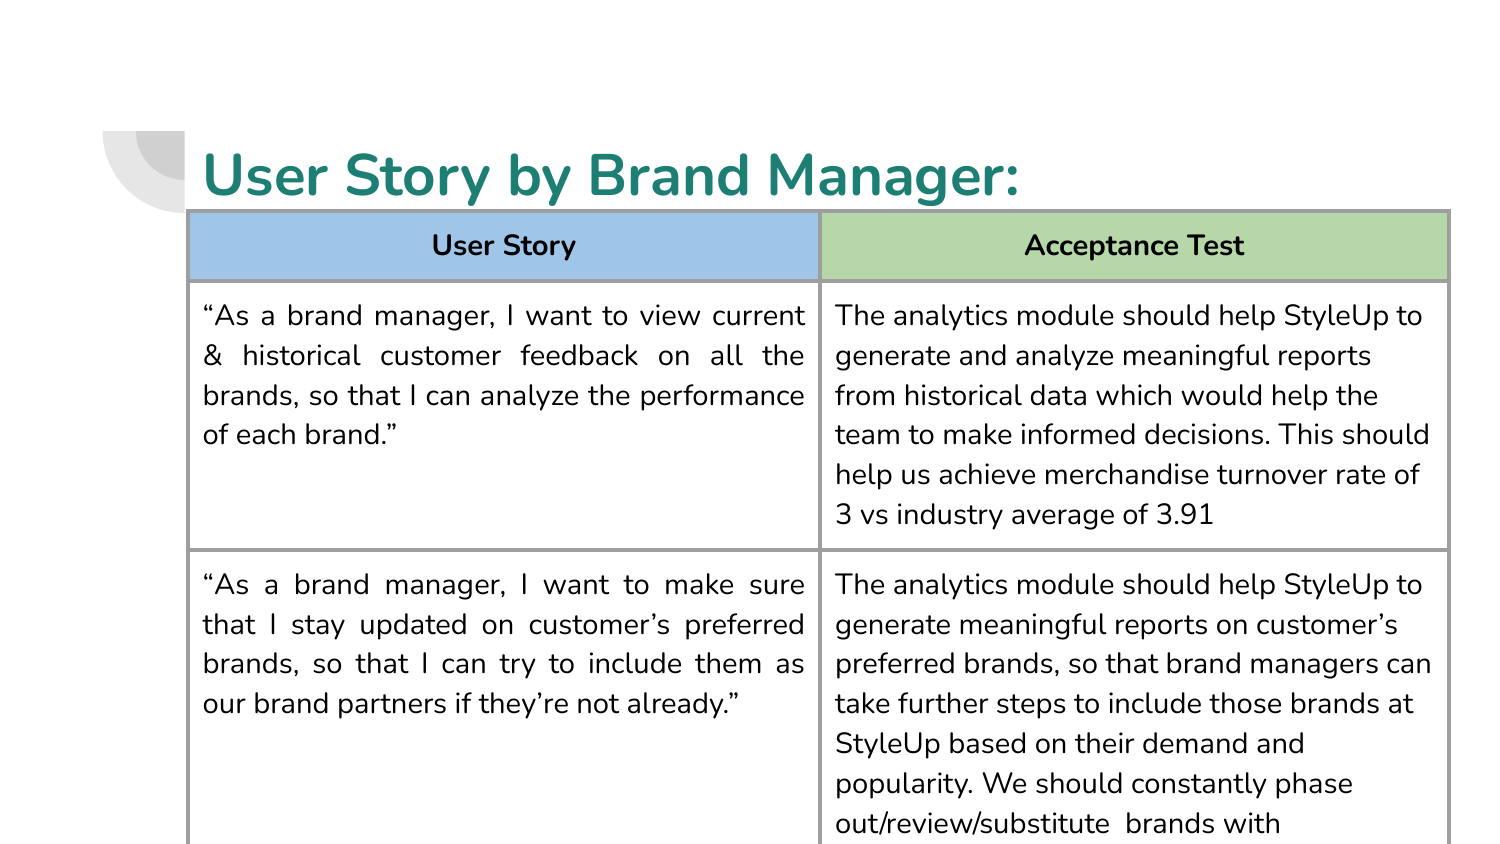

User Story by Brand Manager:
| User Story | Acceptance Test |
| --- | --- |
| “As a brand manager, I want to view current & historical customer feedback on all the brands, so that I can analyze the performance of each brand.” | The analytics module should help StyleUp to generate and analyze meaningful reports from historical data which would help the team to make informed decisions. This should help us achieve merchandise turnover rate of 3 vs industry average of 3.91 |
| “As a brand manager, I want to make sure that I stay updated on customer’s preferred brands, so that I can try to include them as our brand partners if they’re not already.” | The analytics module should help StyleUp to generate meaningful reports on customer’s preferred brands, so that brand managers can take further steps to include those brands at StyleUp based on their demand and popularity. We should constantly phase out/review/substitute brands with merchandise turnover rate of more than 4. |